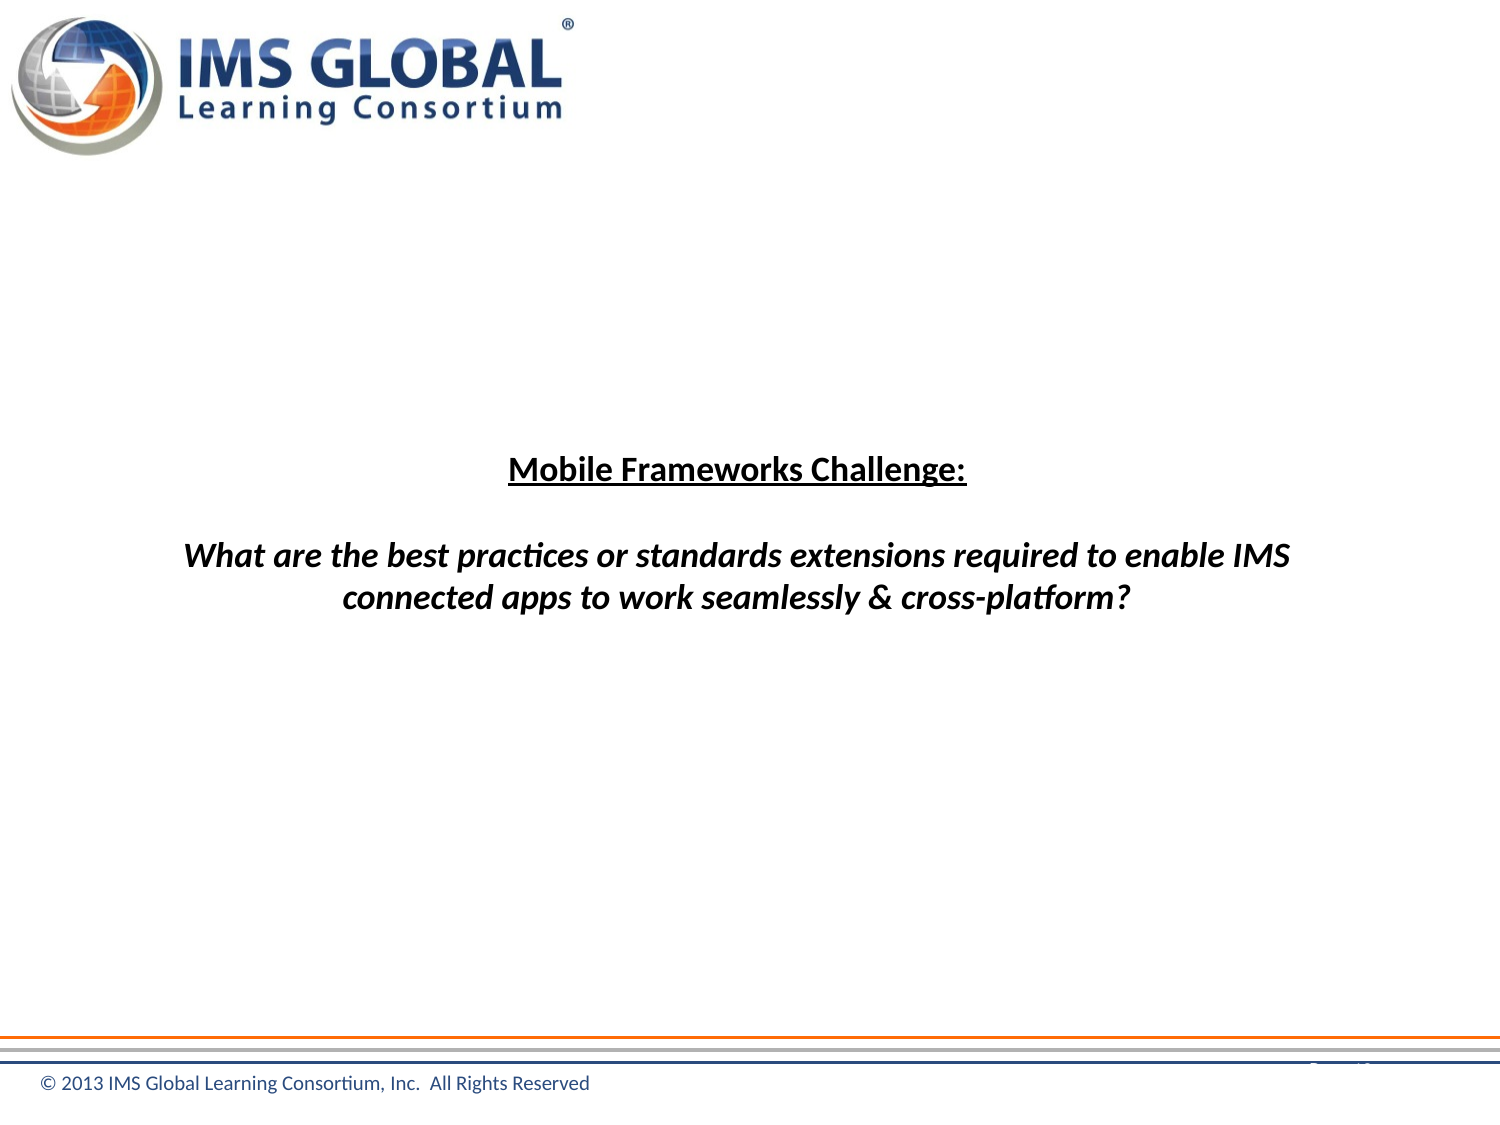

# Mobile Frameworks Challenge: What are the best practices or standards extensions required to enable IMS connected apps to work seamlessly & cross-platform?
Page 43